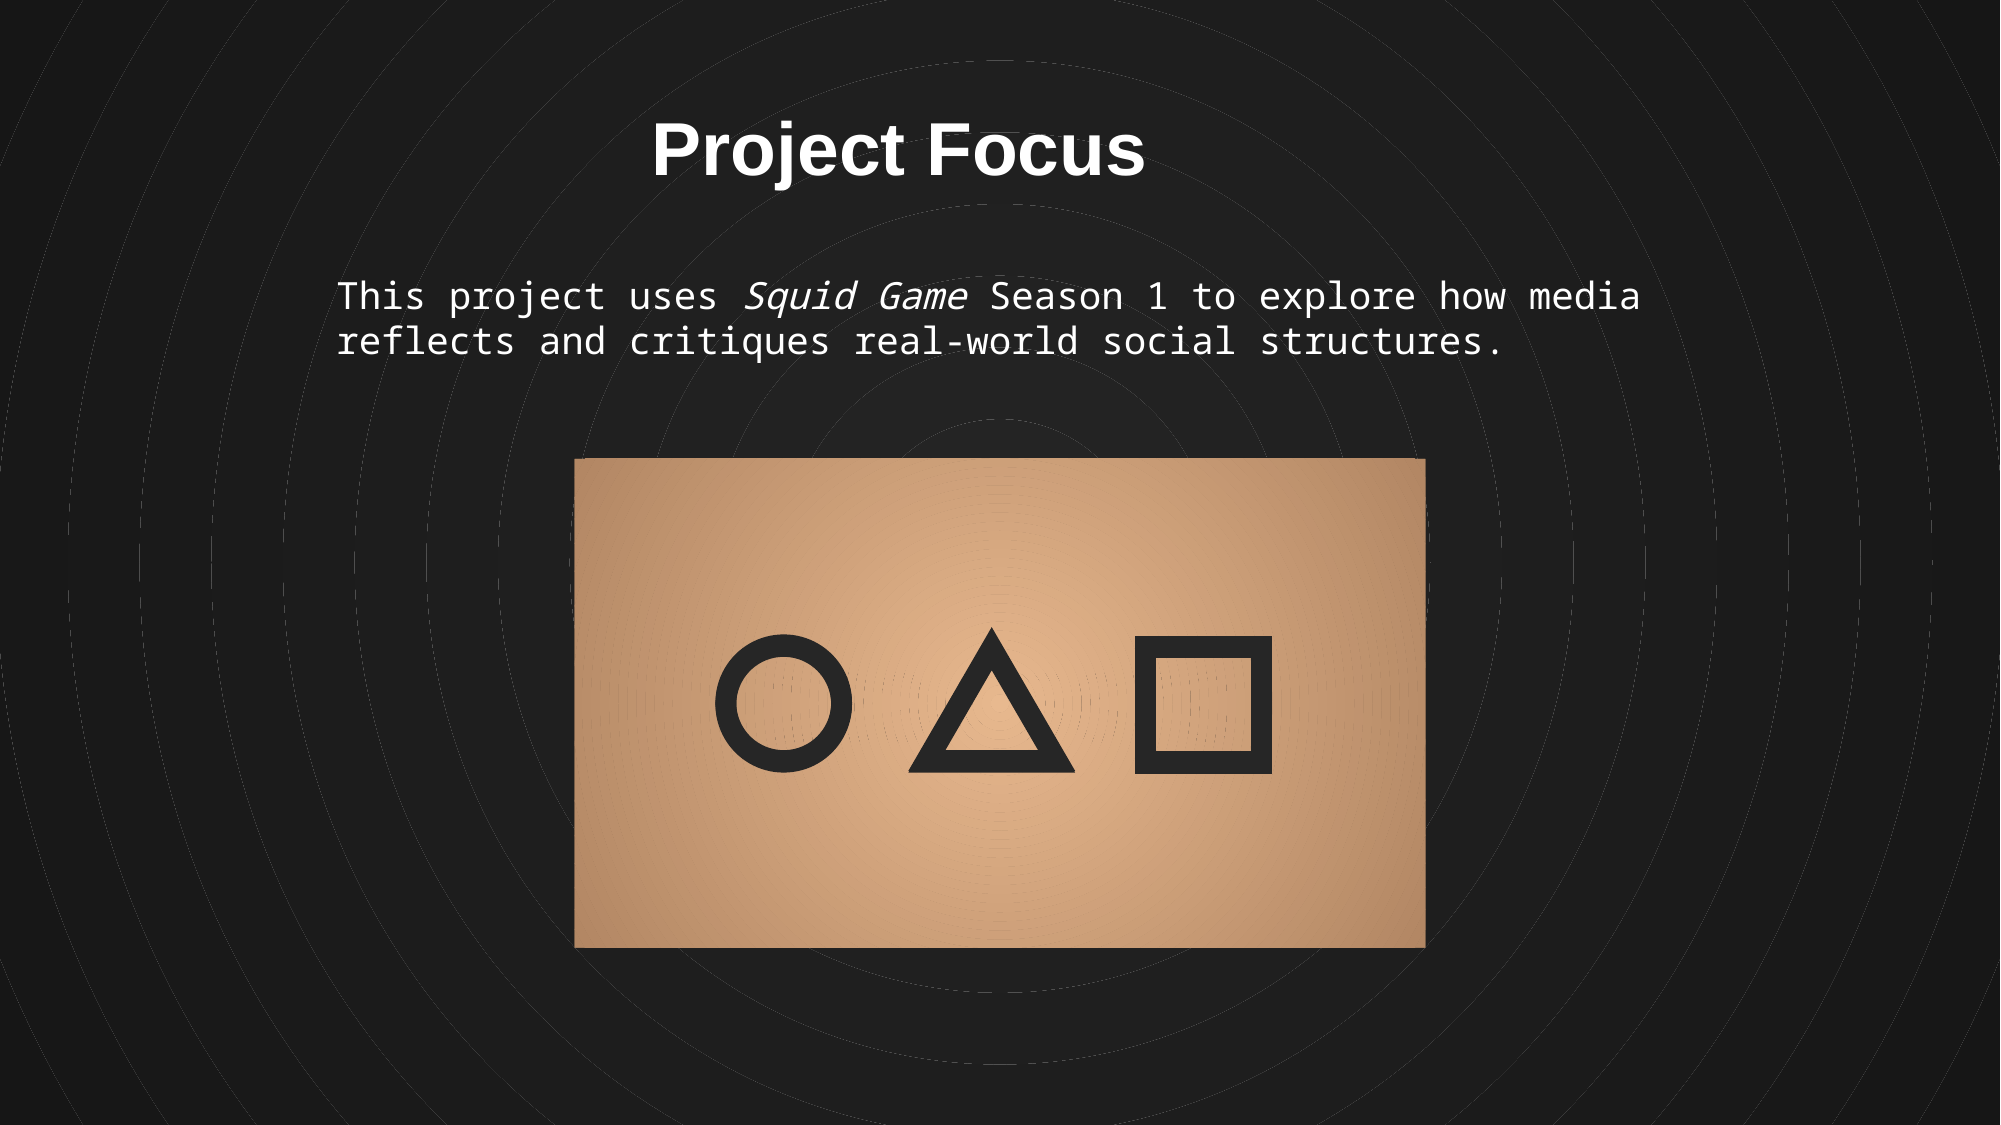

welcome
Lorem ipsum dolor sit amet, consectetur adipiscing elit. Integer luctus eros elit, id dapibus orci venenatis eu. Quisque nec quam lobortis, vestibulum velit a, auctor massa.

Project Focus
This project uses Squid Game Season 1 to explore how media reflects and critiques real-world social structures.

1234 5678